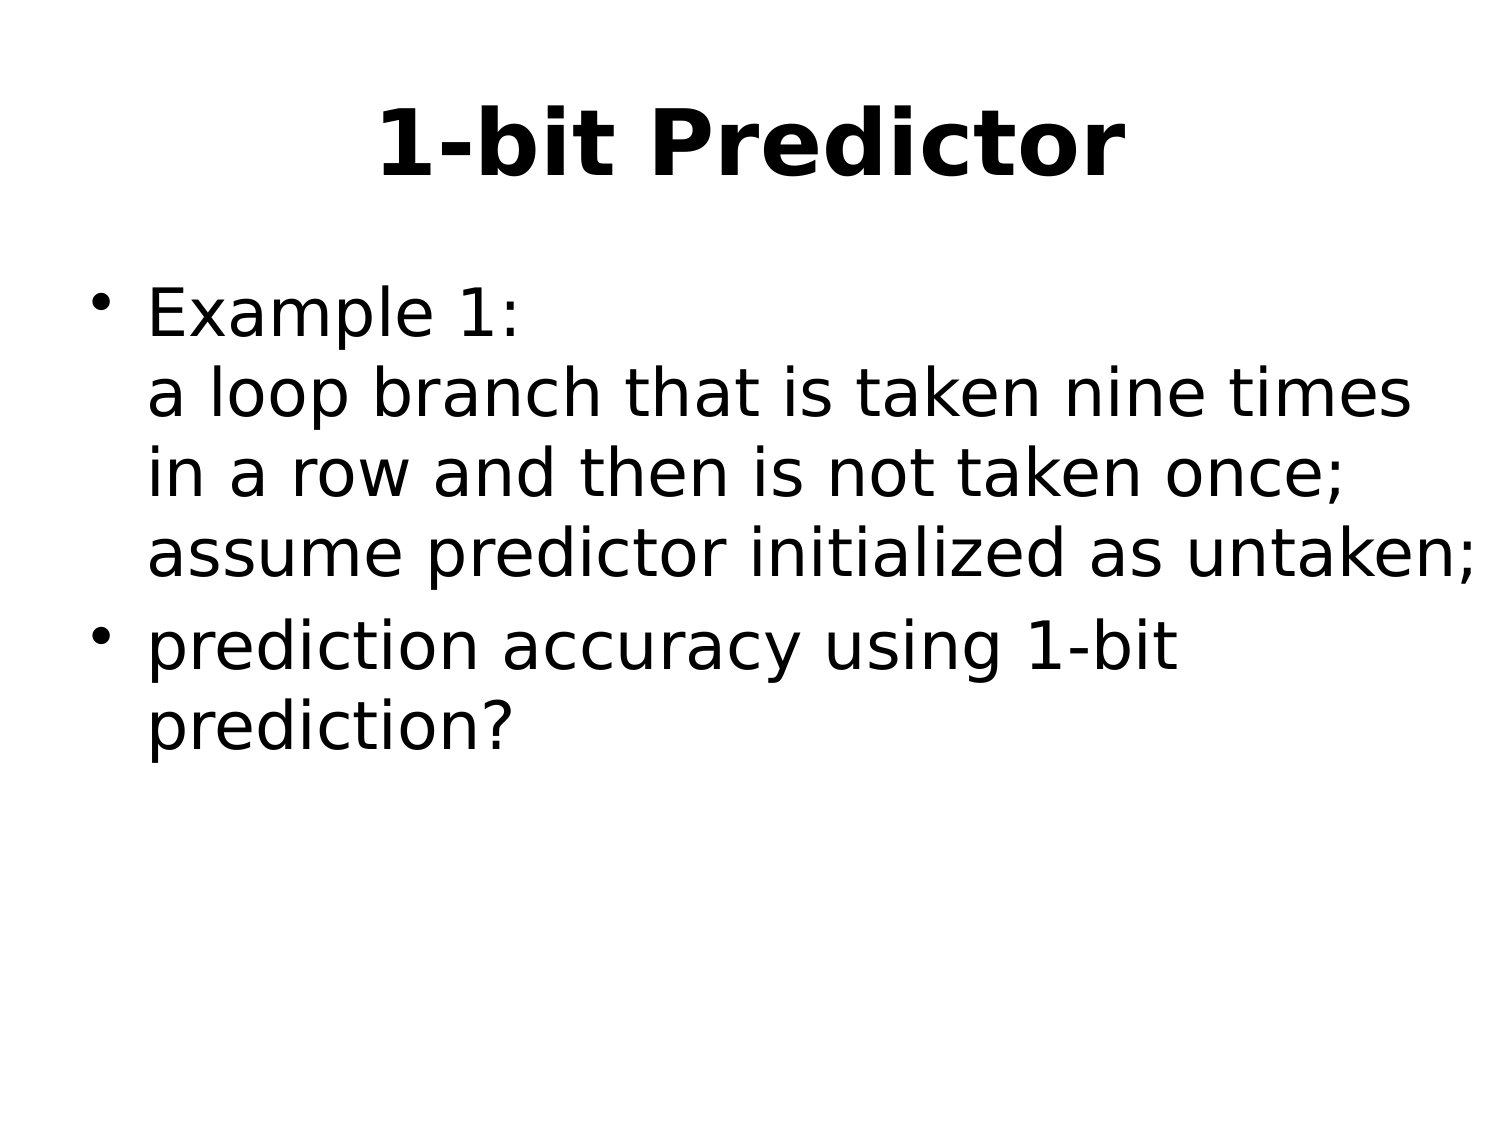

# 1-bit Predictor
Example 1:                                            a loop branch that is taken nine times in a row and then is not taken once;    assume predictor initialized as untaken;
prediction accuracy using 1-bit prediction?